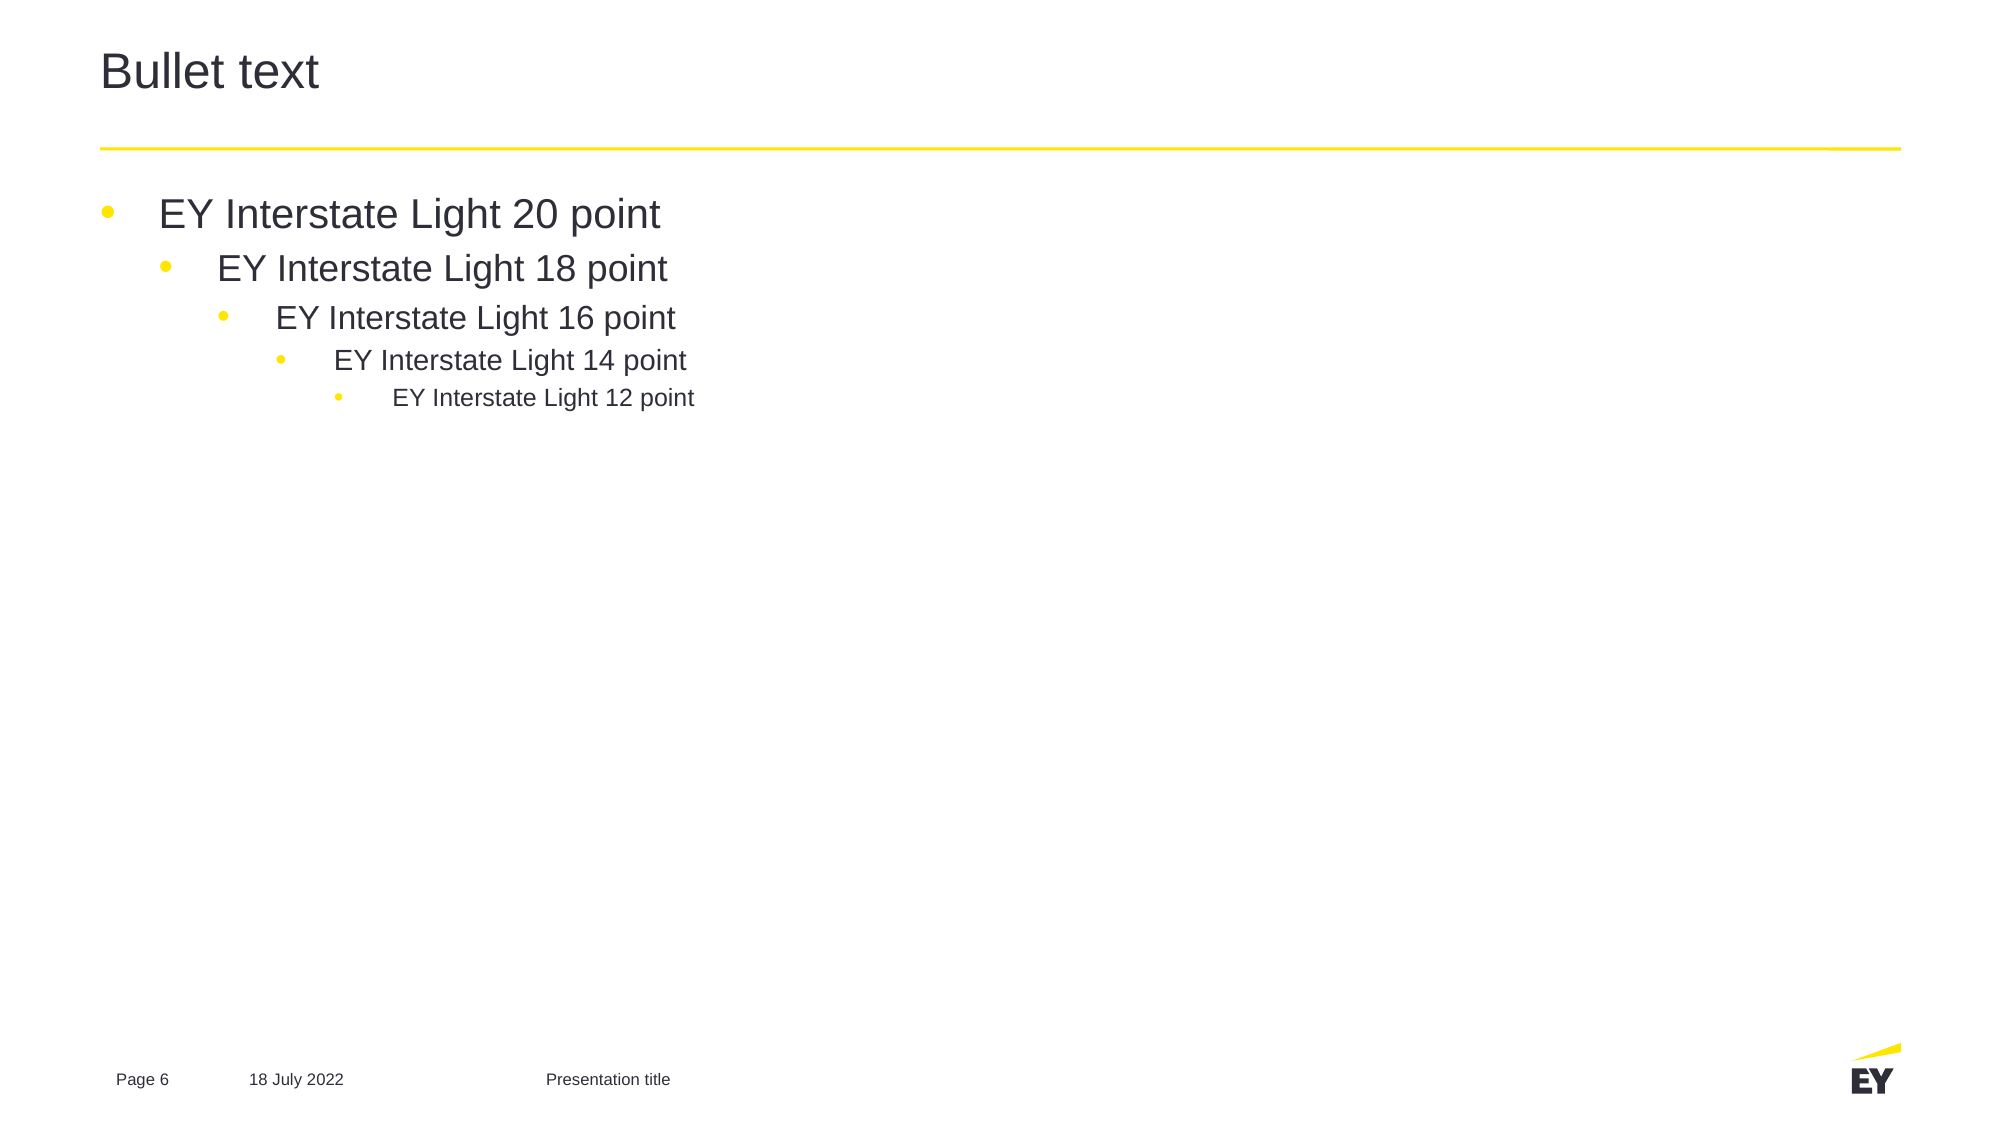

# Bullet text
EY Interstate Light 20 point
EY Interstate Light 18 point
EY Interstate Light 16 point
EY Interstate Light 14 point
EY Interstate Light 12 point
Page 6
18 July 2022
Presentation title